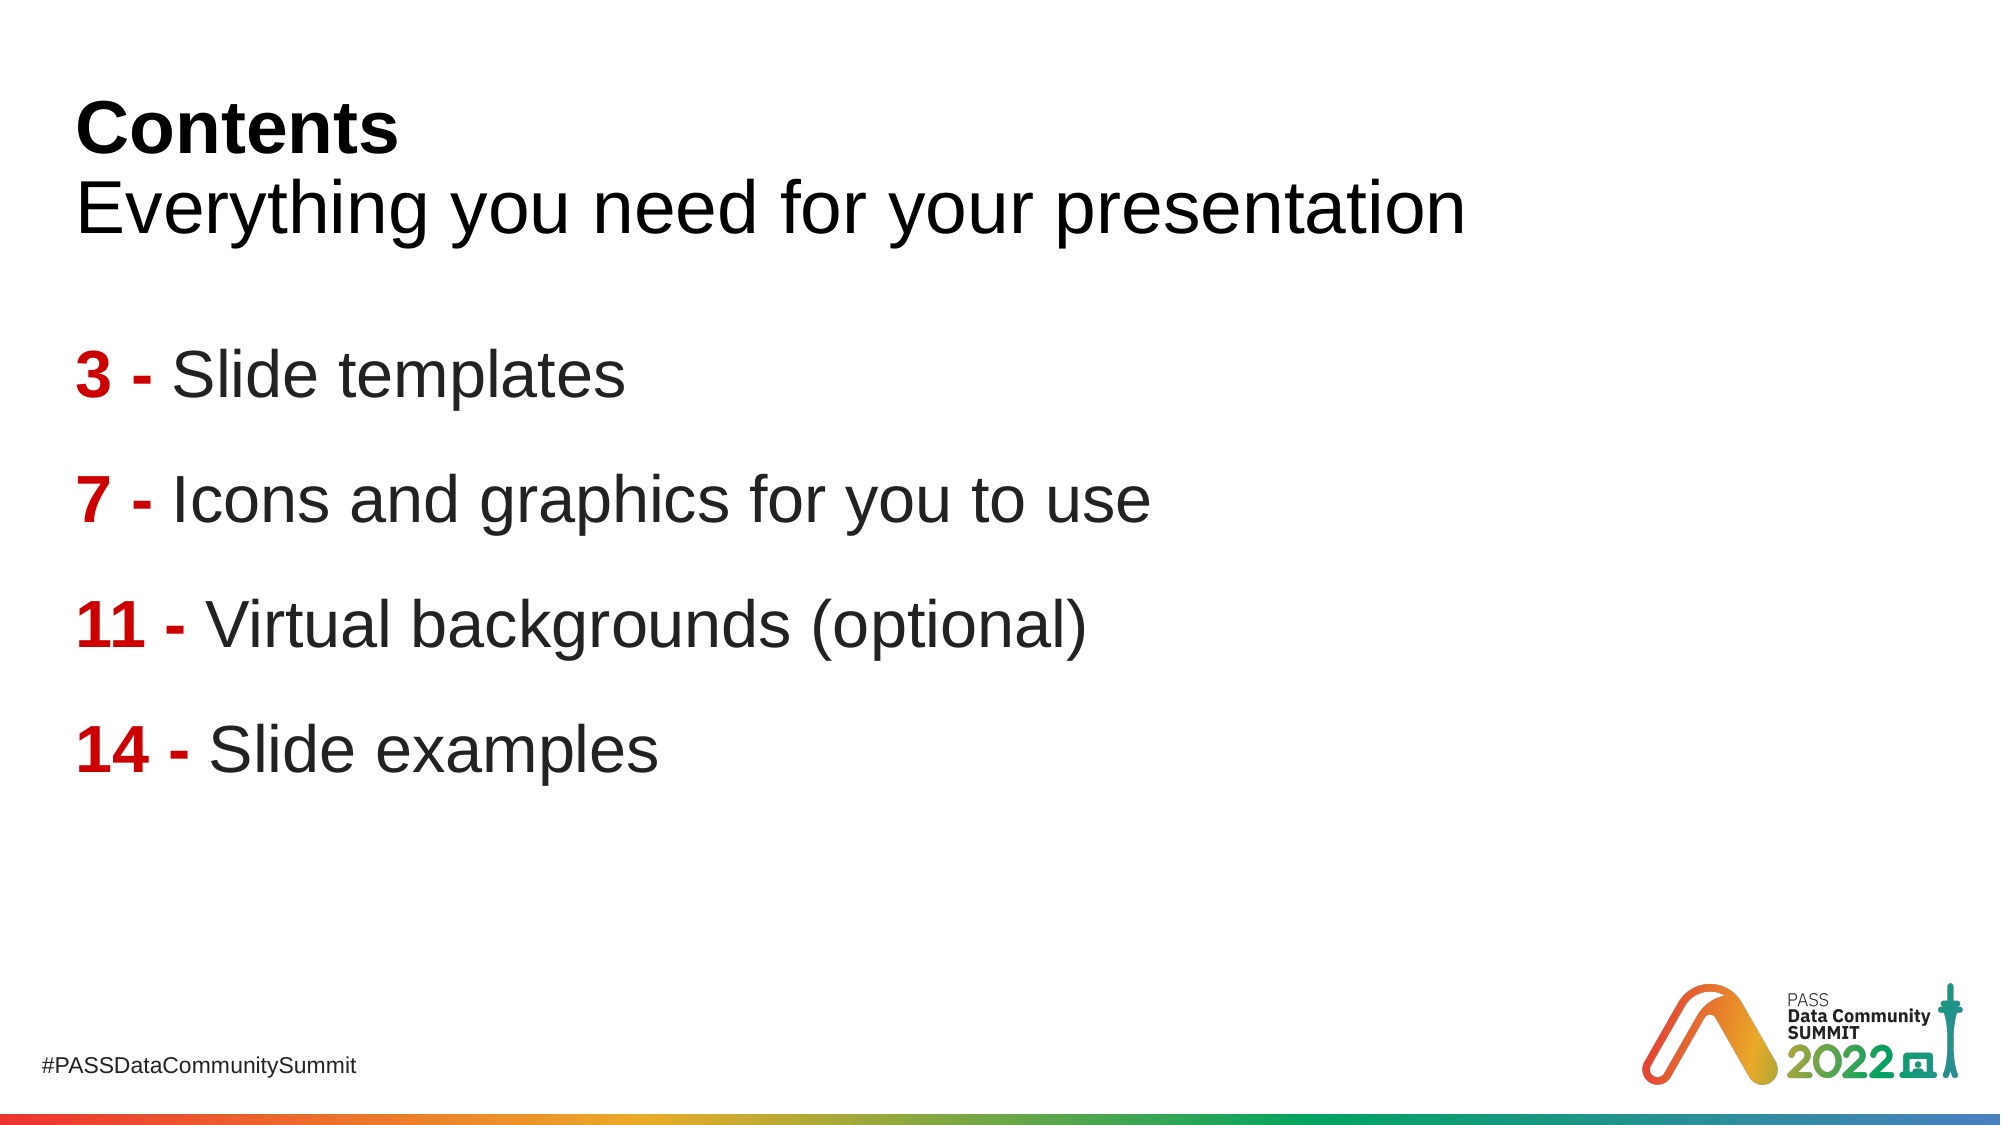

# Contents Everything you need for your presentation
3 - Slide templates
7 - Icons and graphics for you to use
11 - Virtual backgrounds (optional)
14 - Slide examples